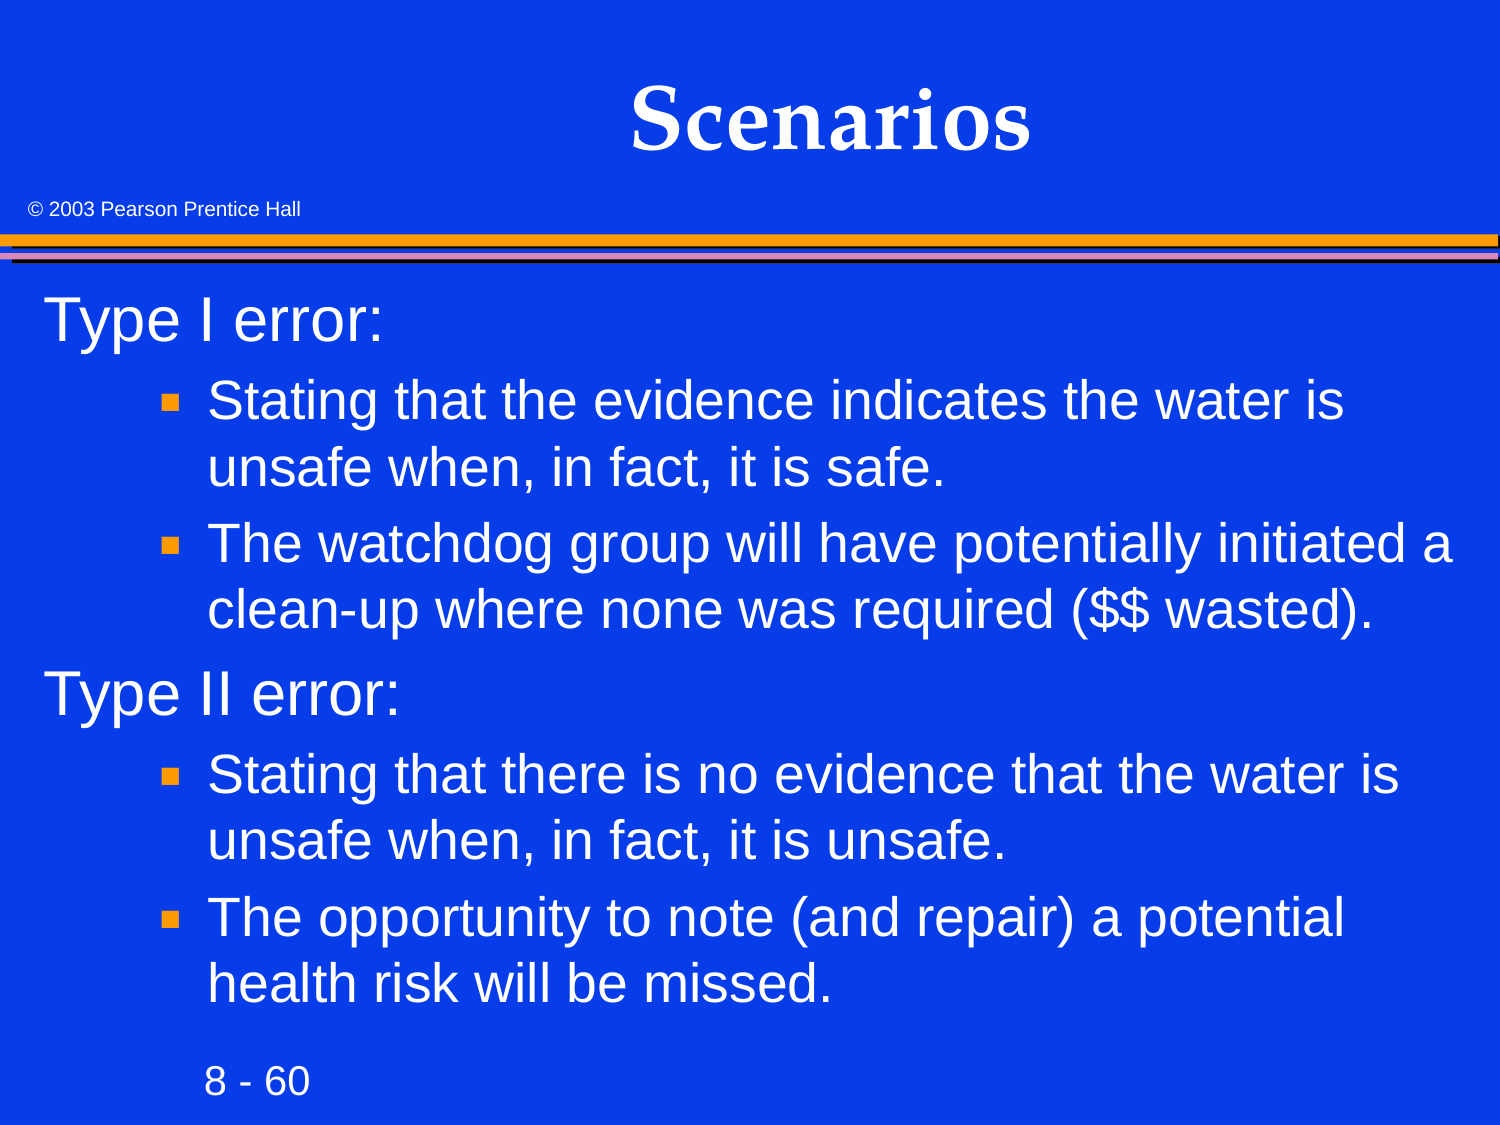

# Scenarios
Type I error:
Stating that the evidence indicates the water is unsafe when, in fact, it is safe.
The watchdog group will have potentially initiated a clean-up where none was required ($$ wasted).
Type II error:
Stating that there is no evidence that the water is unsafe when, in fact, it is unsafe.
The opportunity to note (and repair) a potential health risk will be missed.